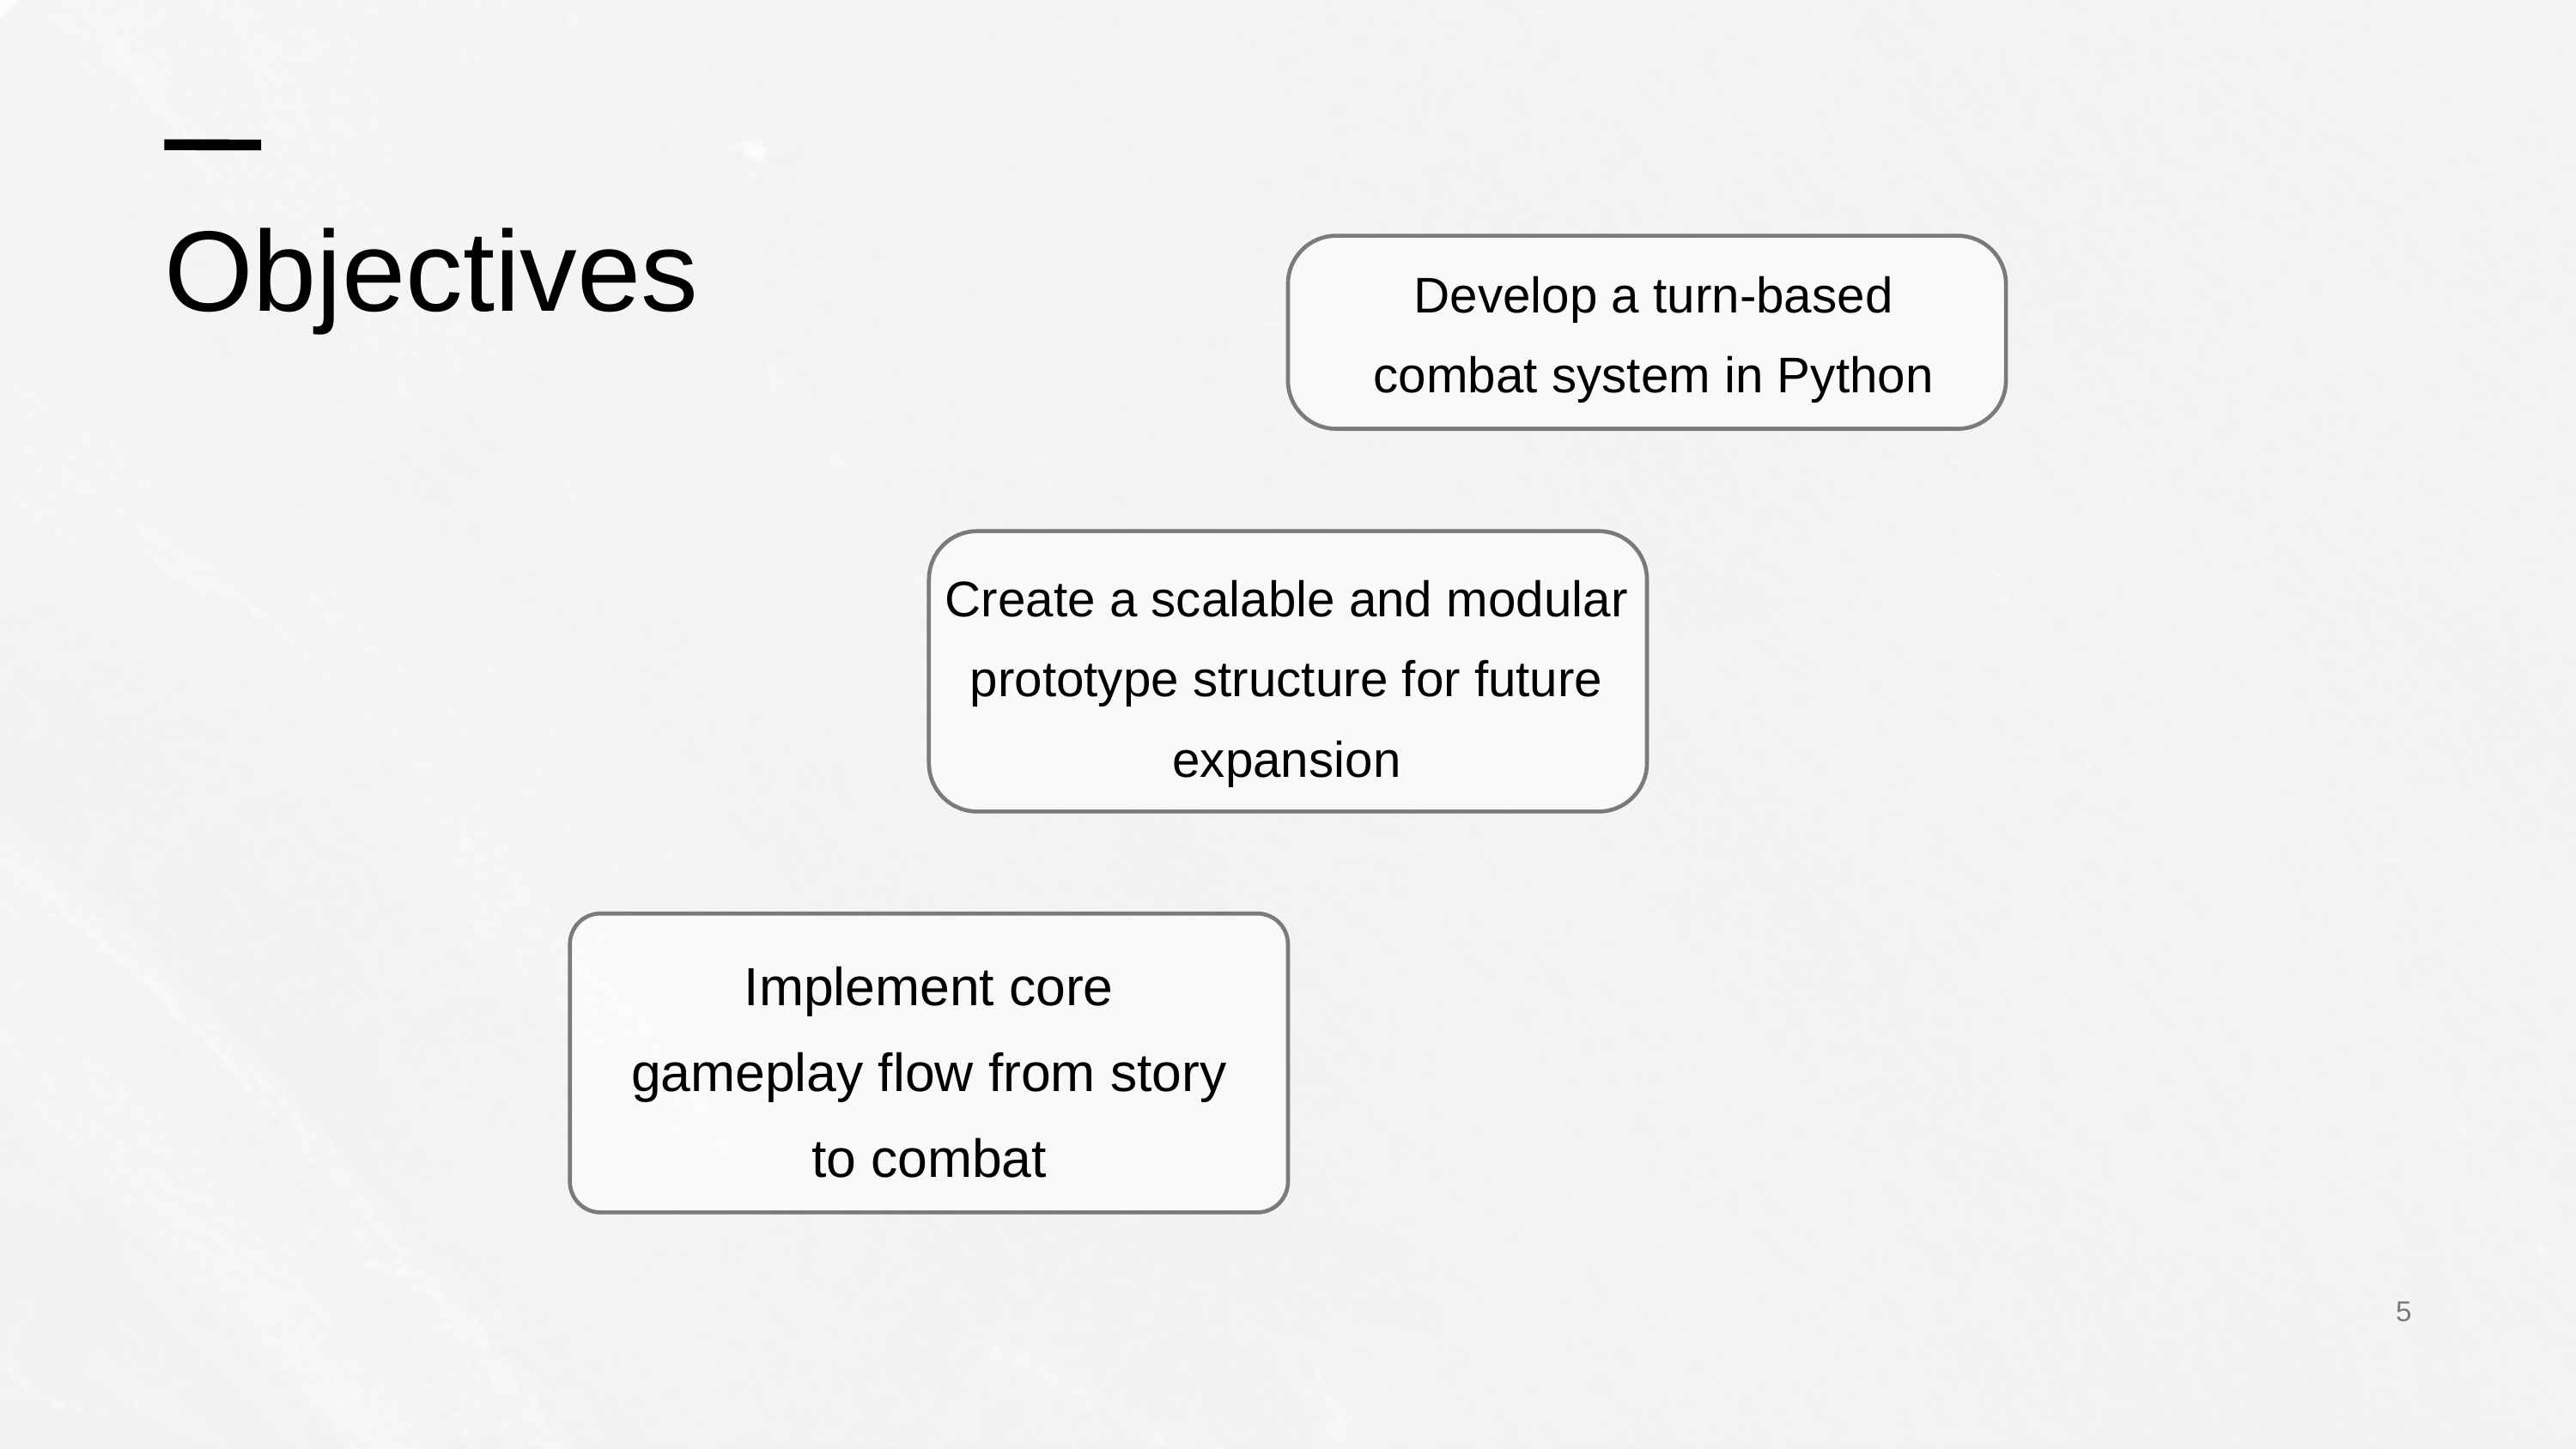

Objectives

Develop a turn-based combat system in Python

Create a scalable and modular prototype structure for future expansion

Implement core gameplay flow from story to combat
5